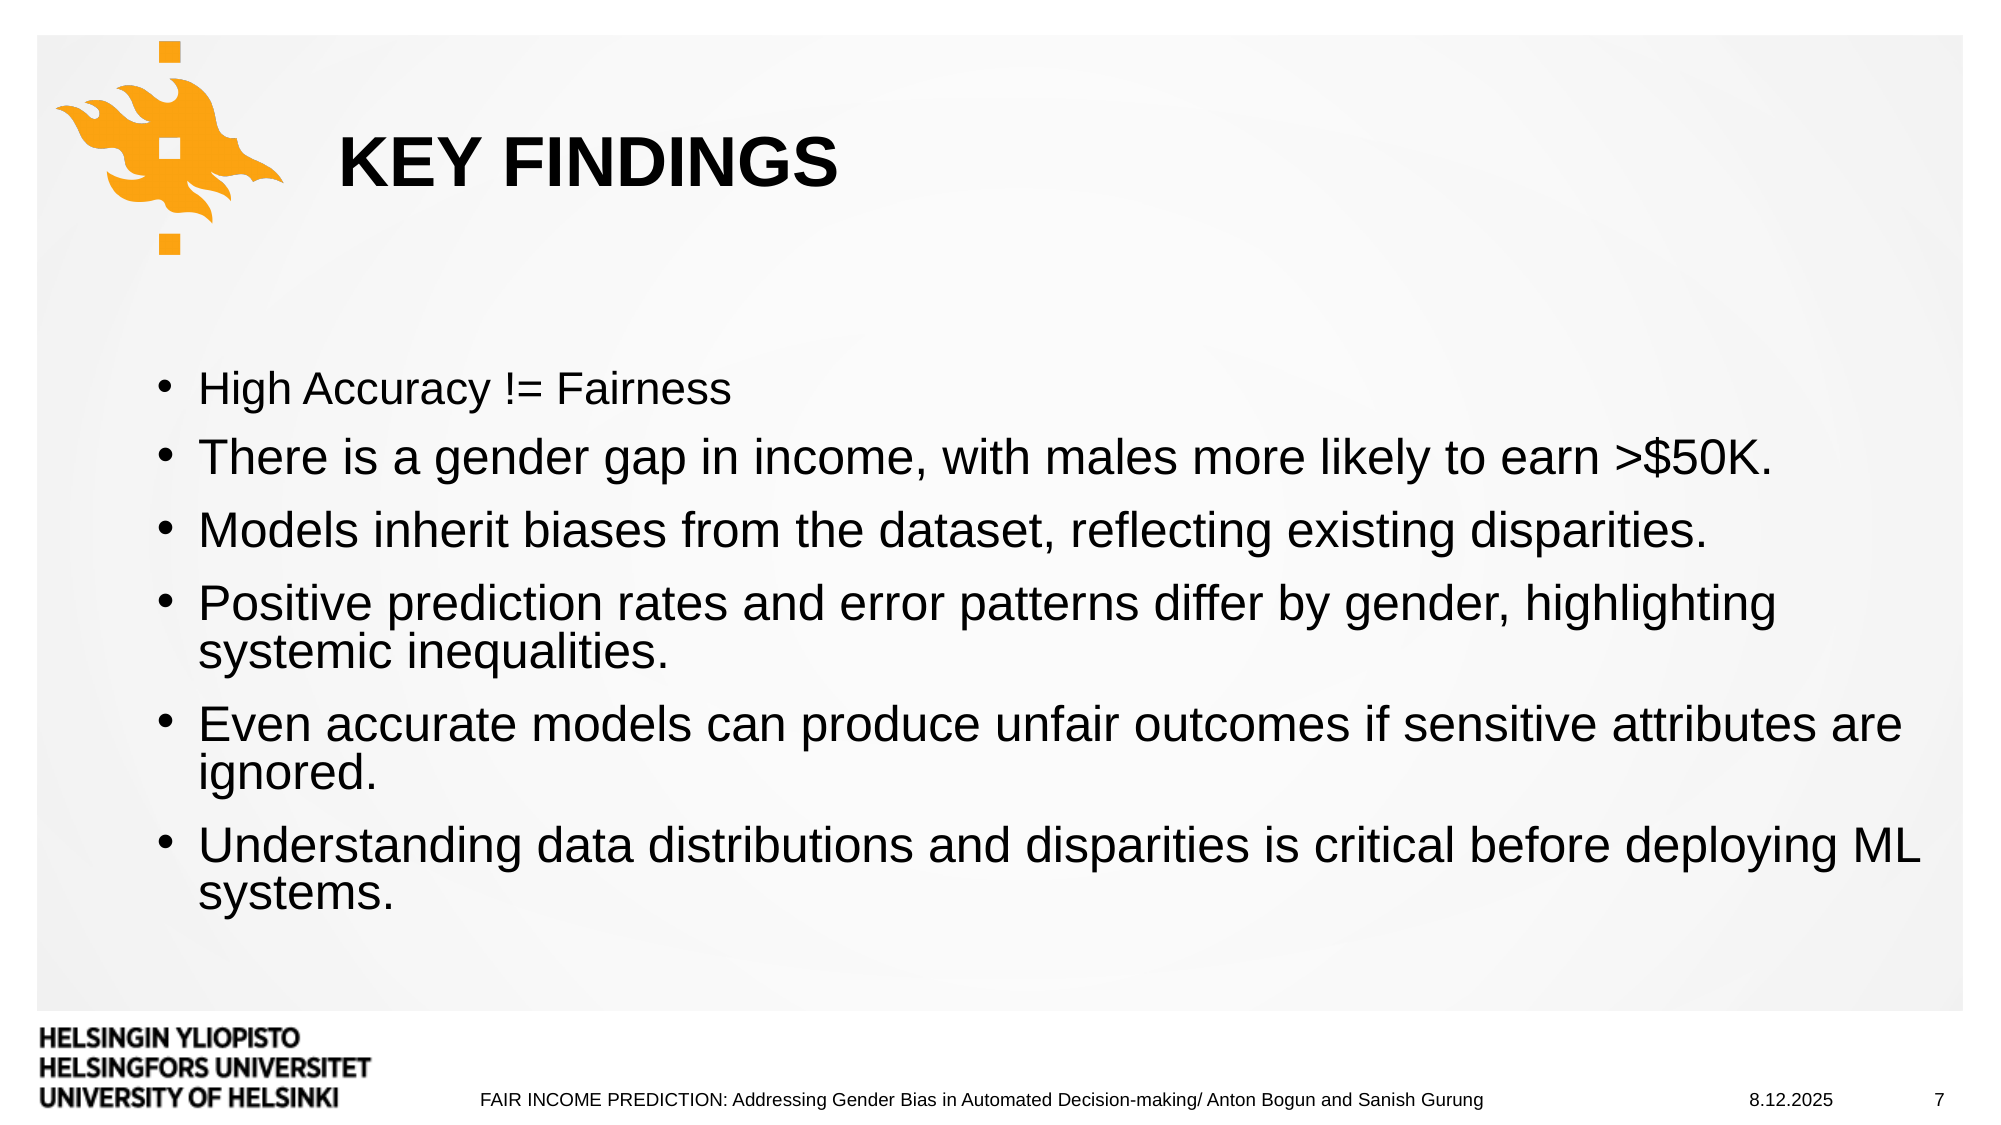

# Key findings
High Accuracy != Fairness
There is a gender gap in income, with males more likely to earn >$50K.
Models inherit biases from the dataset, reflecting existing disparities.
Positive prediction rates and error patterns differ by gender, highlighting systemic inequalities.
Even accurate models can produce unfair outcomes if sensitive attributes are ignored.
Understanding data distributions and disparities is critical before deploying ML systems.

8.12.2025
7
FAIR INCOME PREDICTION: Addressing Gender Bias in Automated Decision-making/ Anton Bogun and Sanish Gurung